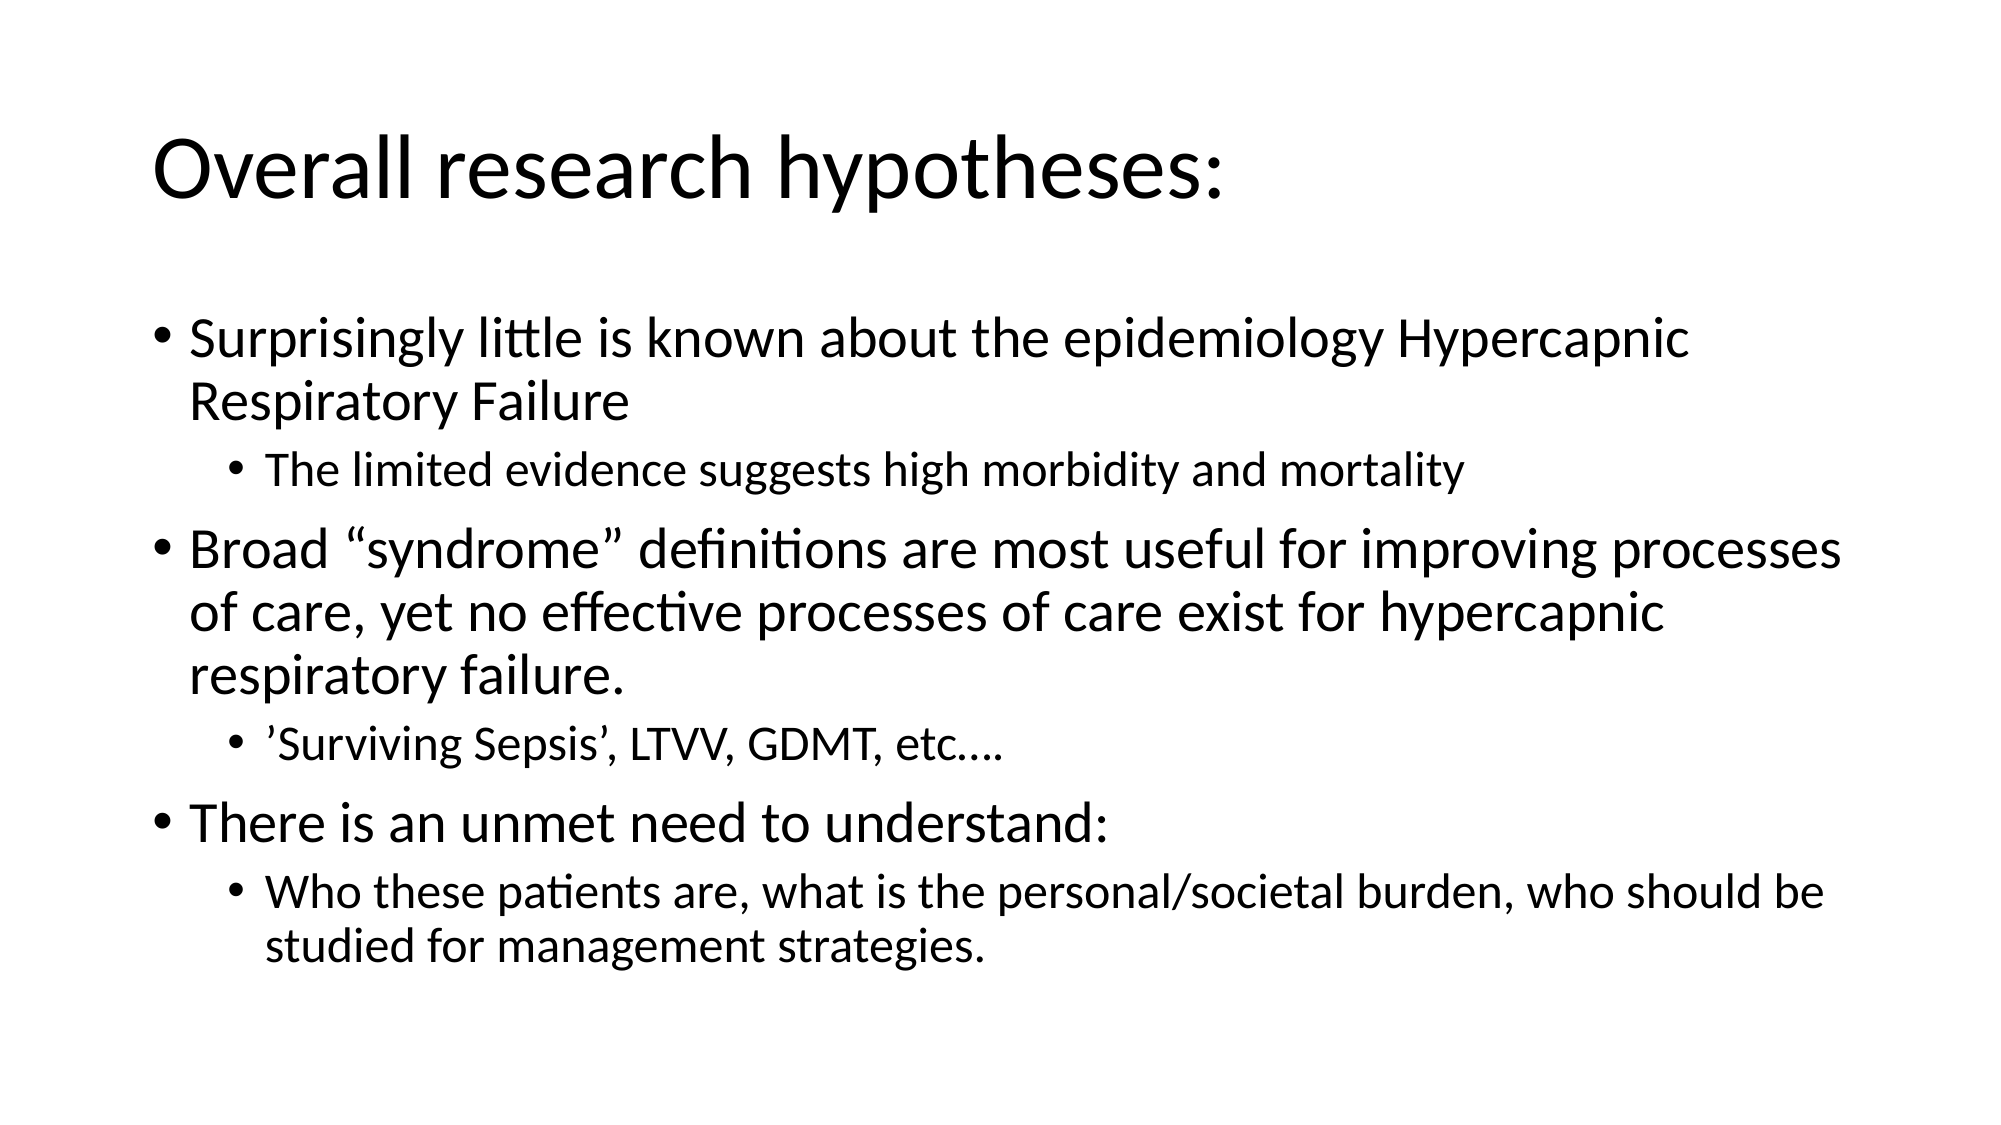

# Overall research hypotheses:
Surprisingly little is known about the epidemiology Hypercapnic Respiratory Failure
The limited evidence suggests high morbidity and mortality
Broad “syndrome” definitions are most useful for improving processes of care, yet no effective processes of care exist for hypercapnic respiratory failure.
’Surviving Sepsis’, LTVV, GDMT, etc….
There is an unmet need to understand:
Who these patients are, what is the personal/societal burden, who should be studied for management strategies.